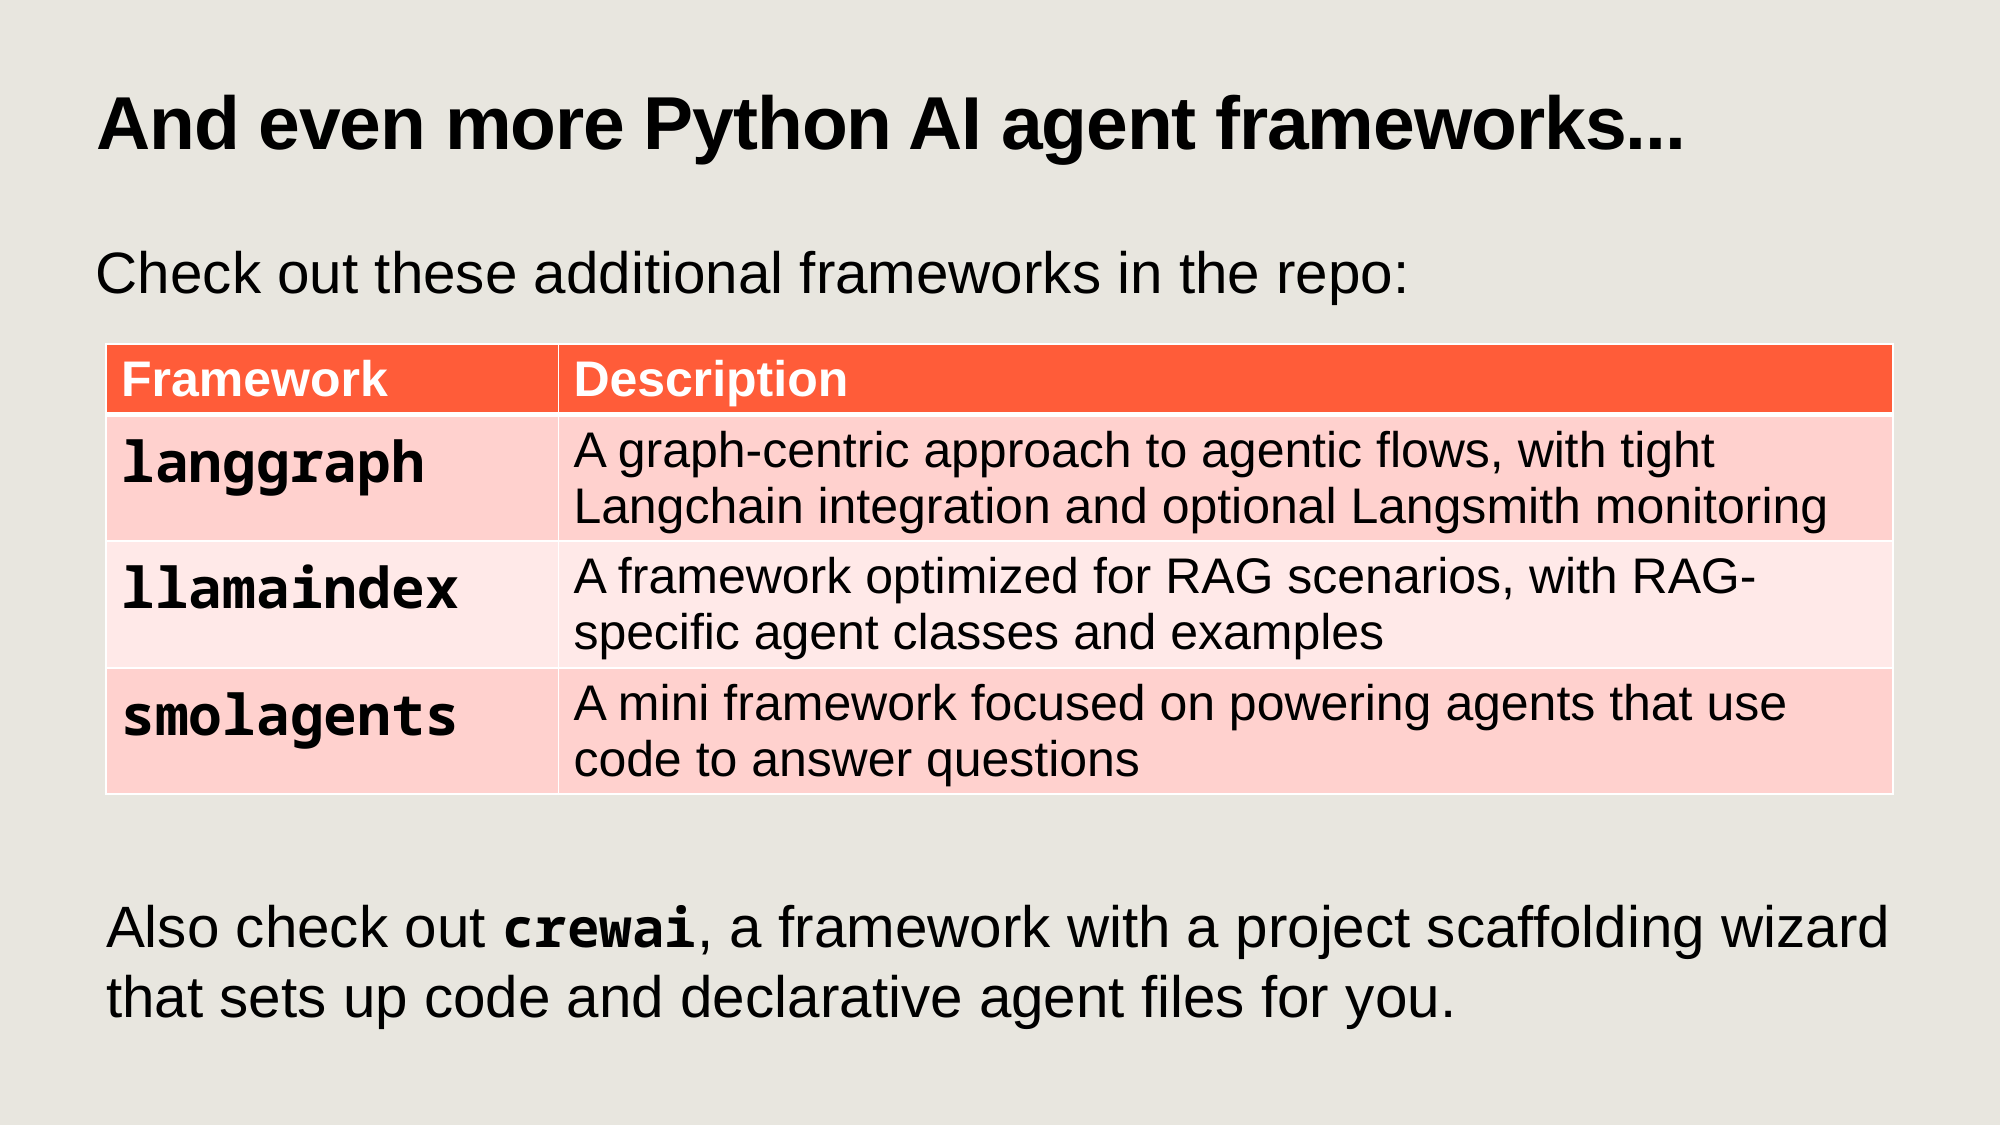

# And even more Python AI agent frameworks...
Check out these additional frameworks in the repo:
| Framework | Description |
| --- | --- |
| langgraph | A graph-centric approach to agentic flows, with tight Langchain integration and optional Langsmith monitoring |
| llamaindex | A framework optimized for RAG scenarios, with RAG-specific agent classes and examples |
| smolagents | A mini framework focused on powering agents that use code to answer questions |
Also check out crewai, a framework with a project scaffolding wizard that sets up code and declarative agent files for you.